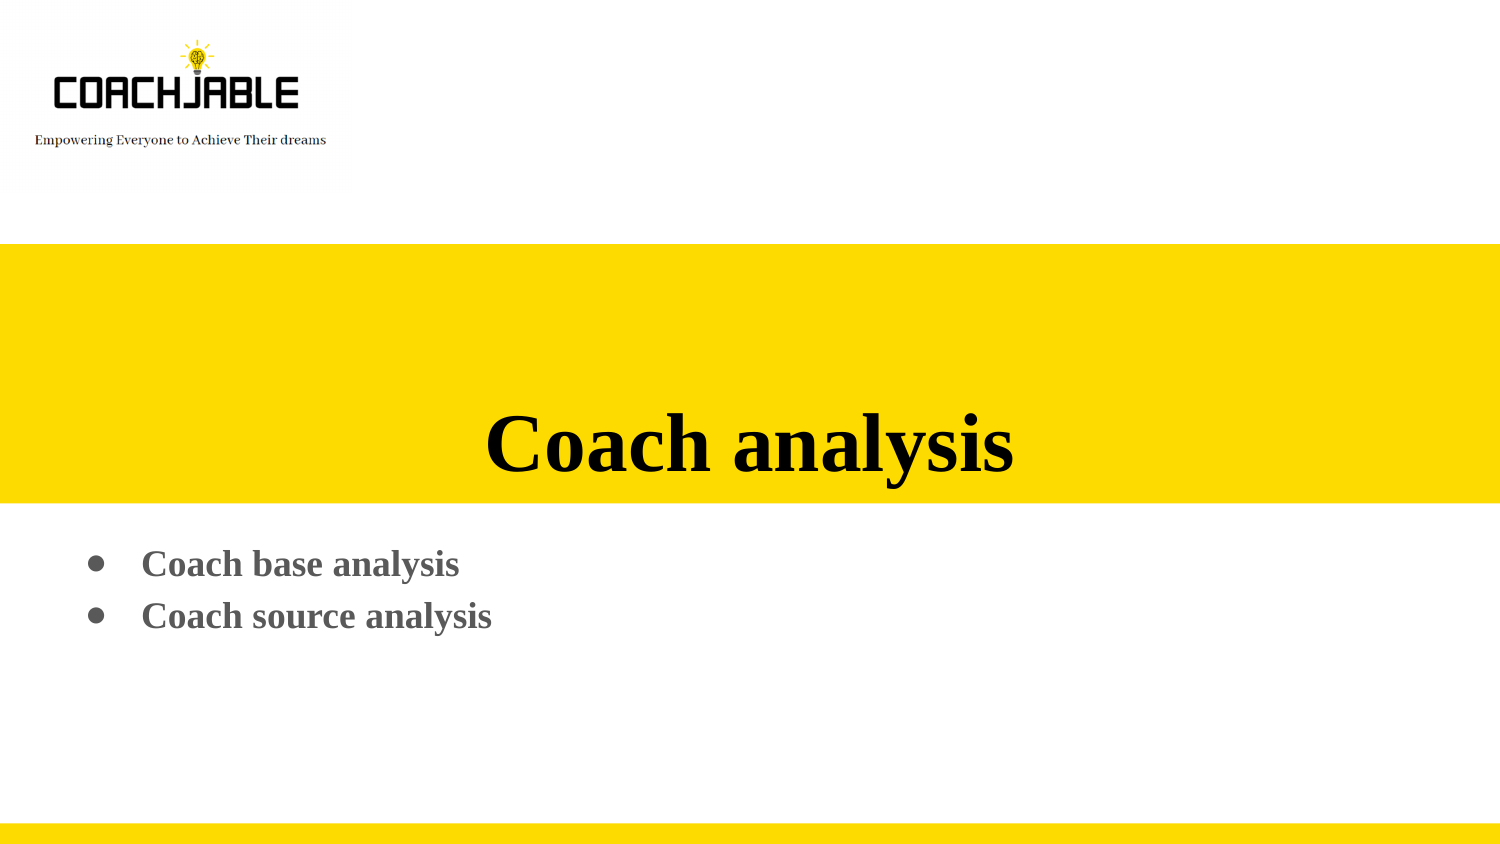

# Coach analysis
Coach base analysis
Coach source analysis